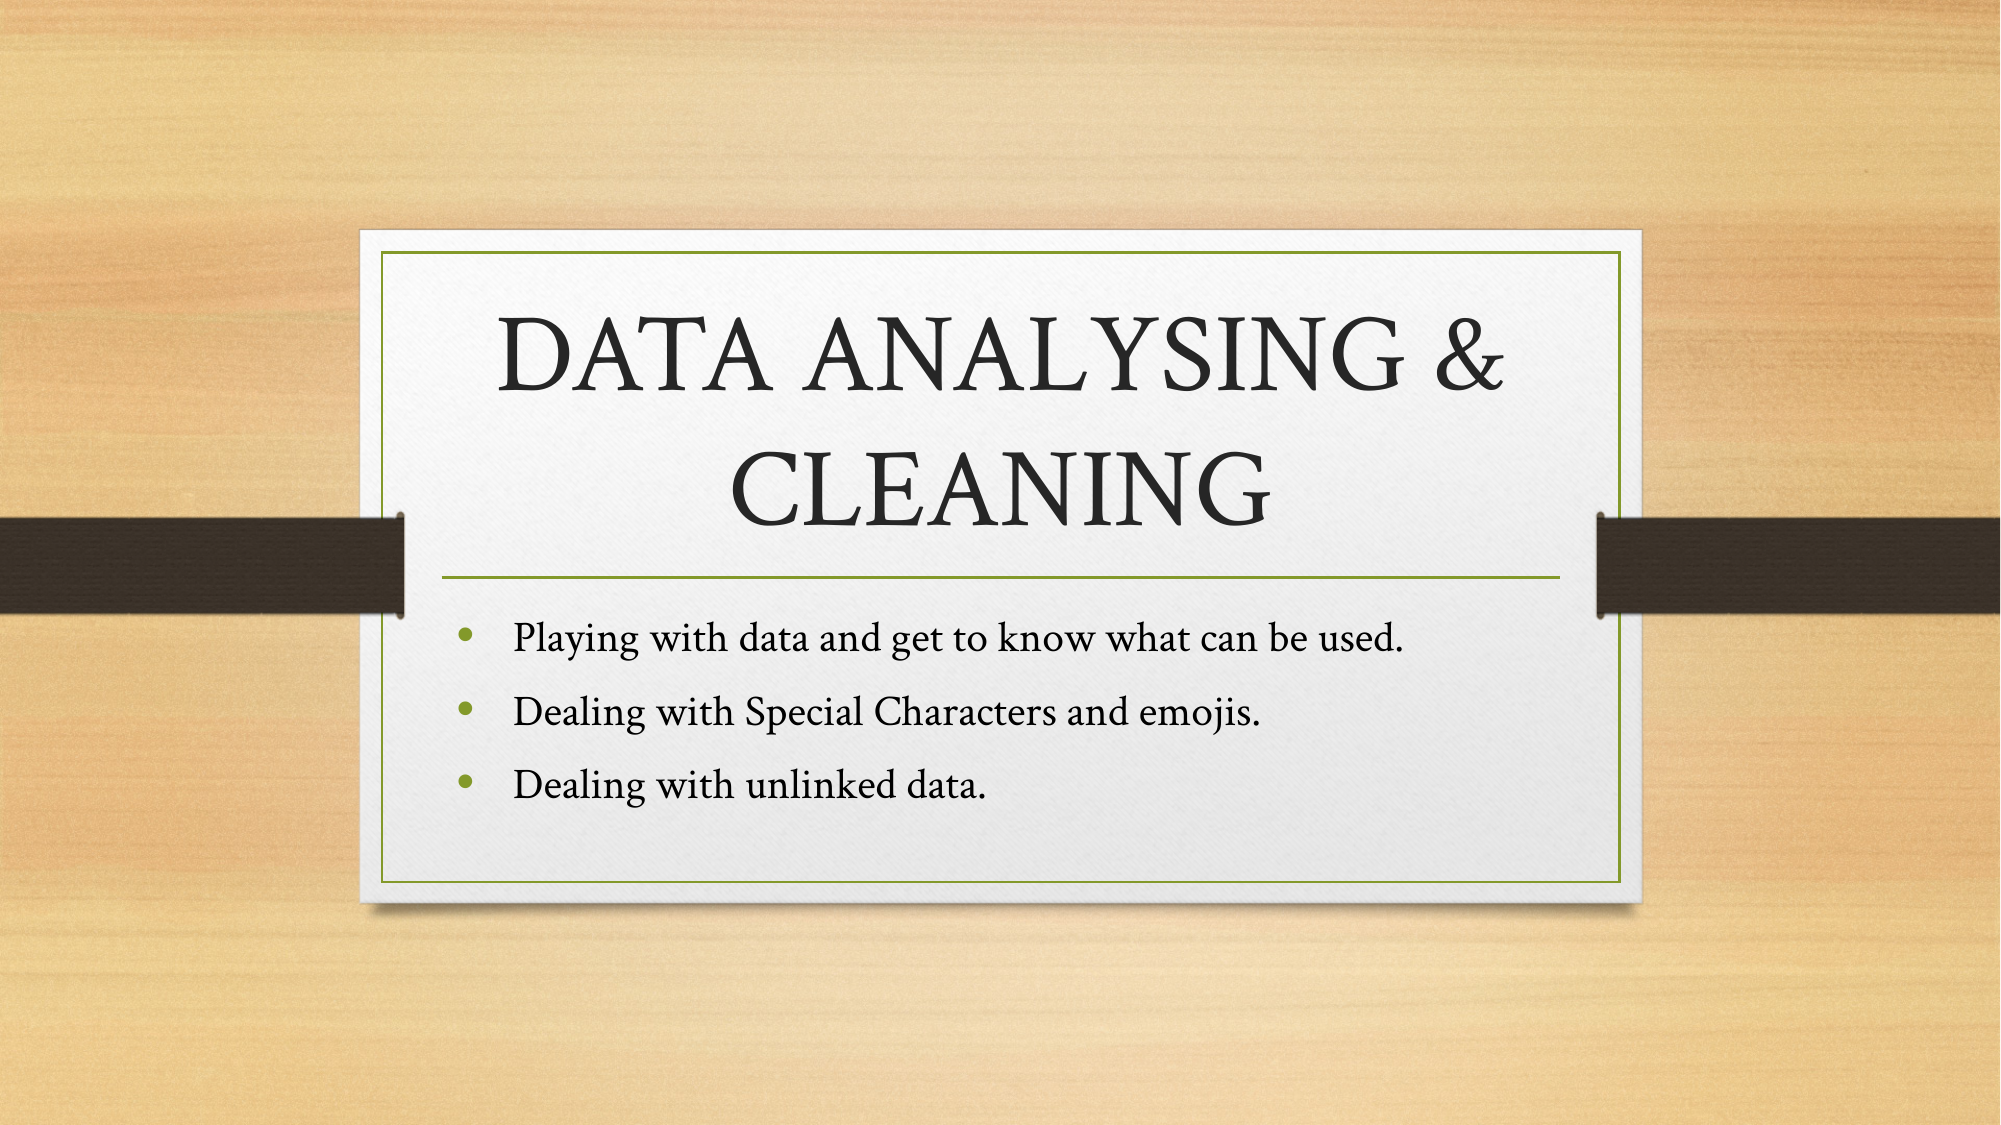

# DATA ANALYSING & CLEANING
Playing with data and get to know what can be used.
Dealing with Special Characters and emojis.
Dealing with unlinked data.